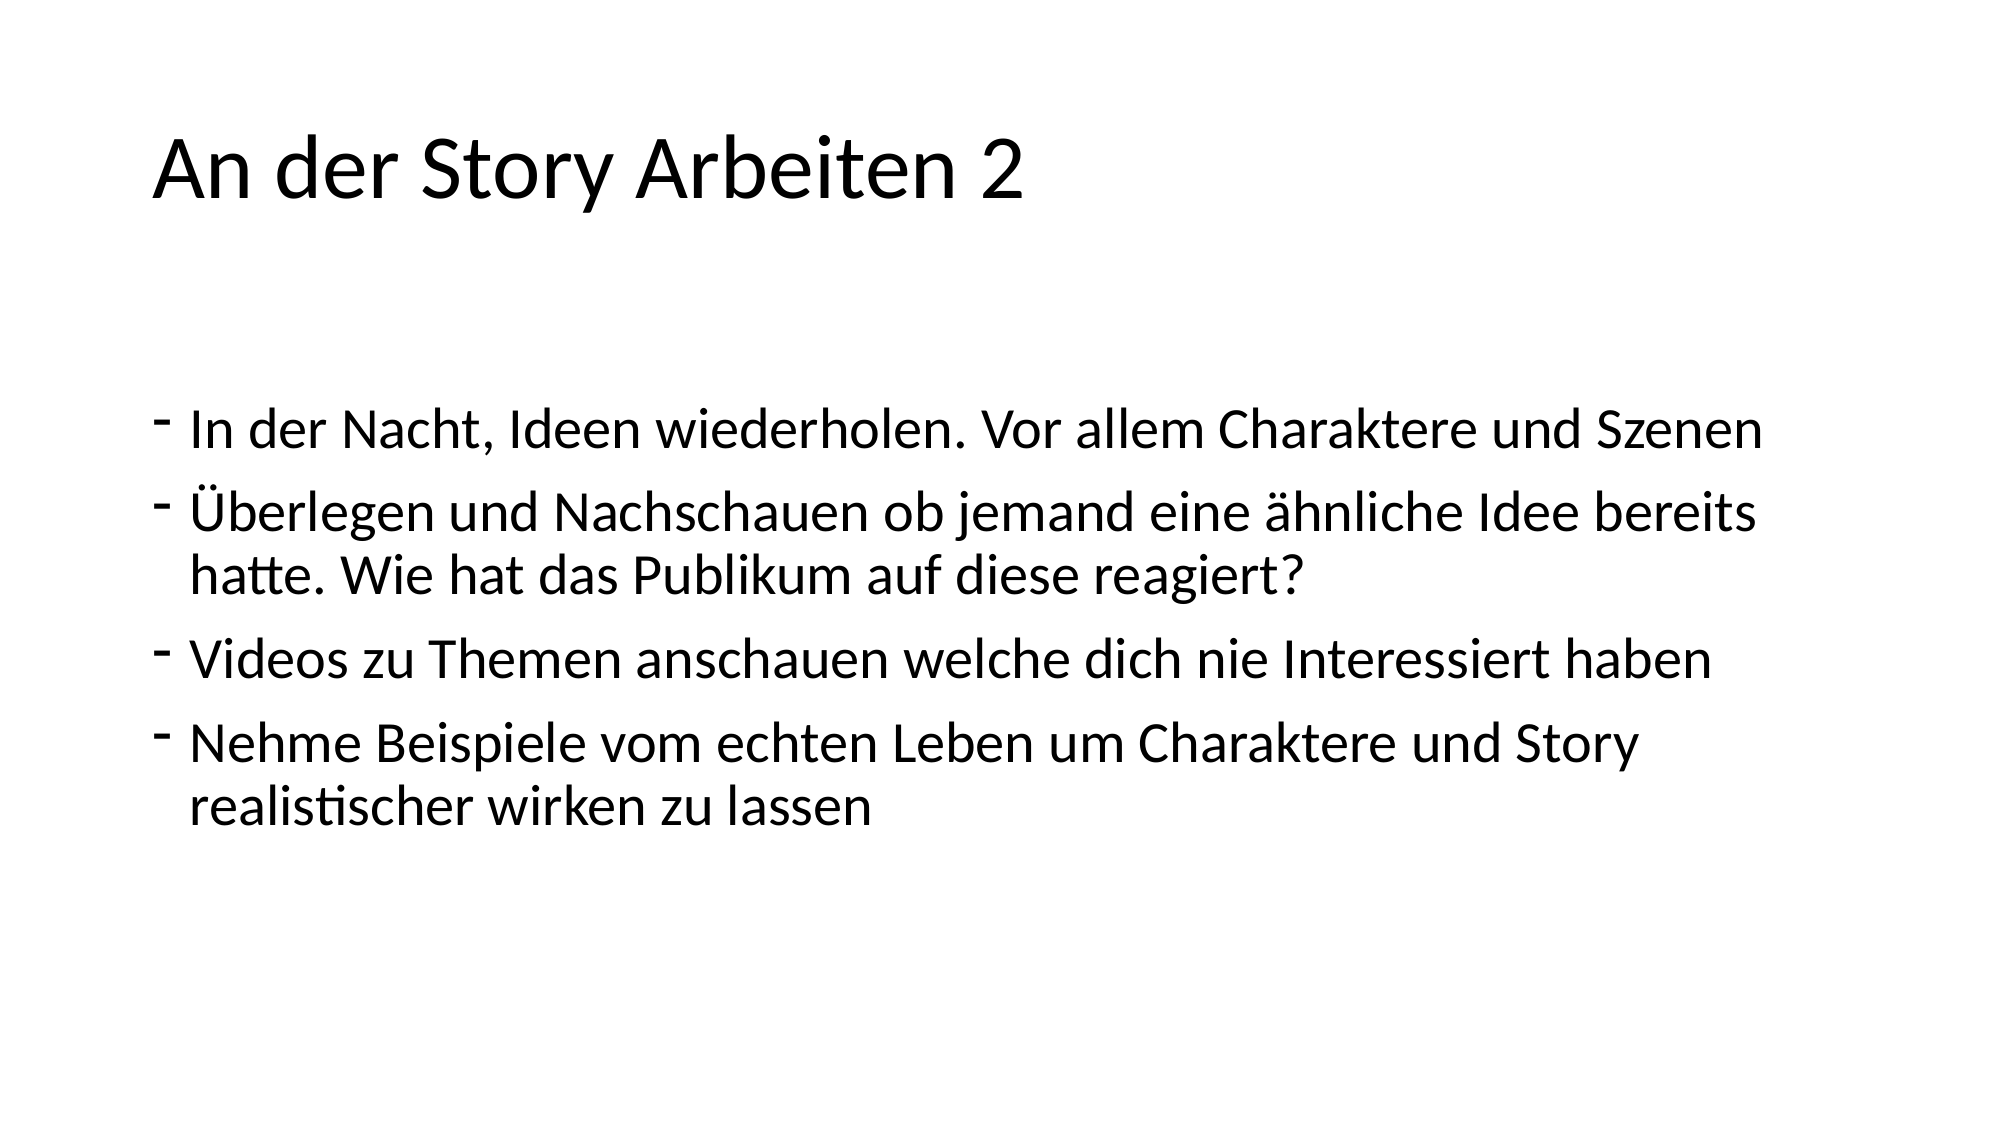

# An der Story Arbeiten 2

In der Nacht, Ideen wiederholen. Vor allem Charaktere und Szenen
Überlegen und Nachschauen ob jemand eine ähnliche Idee bereits hatte. Wie hat das Publikum auf diese reagiert?
Videos zu Themen anschauen welche dich nie Interessiert haben
Nehme Beispiele vom echten Leben um Charaktere und Story realistischer wirken zu lassen